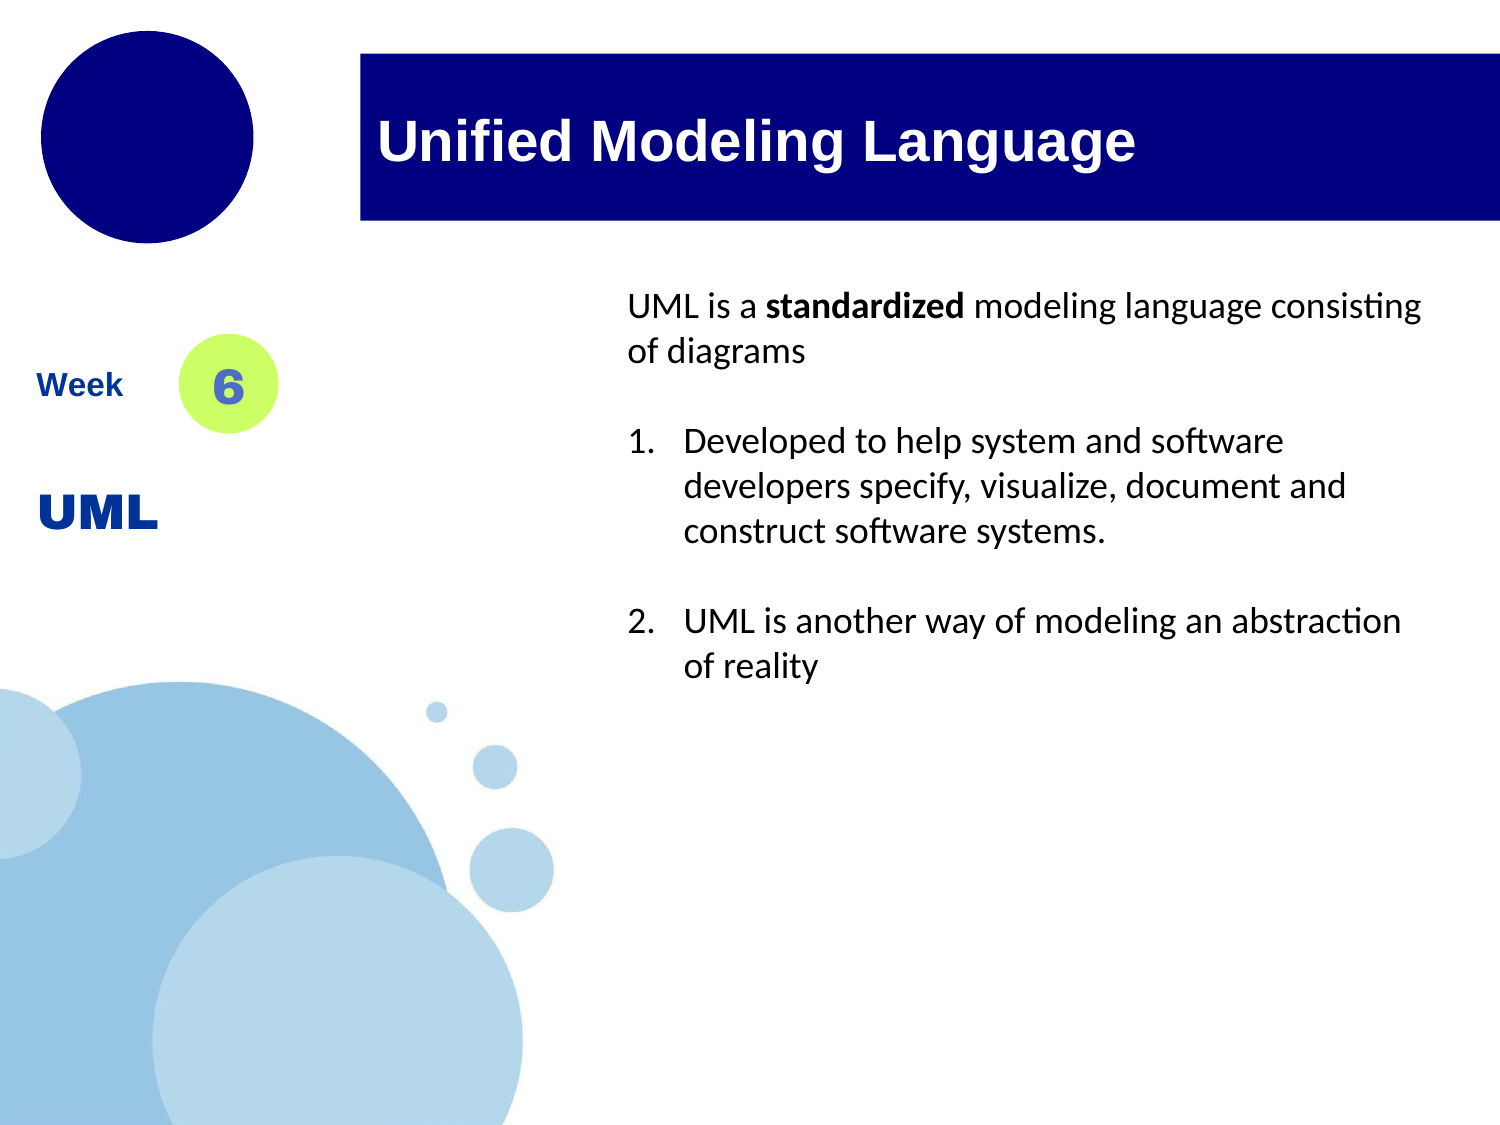

# Unified Modeling Language
UML is a standardized modeling language consisting of diagrams

Developed to help system and software developers specify, visualize, document and construct software systems.

UML is another way of modeling an abstraction of reality

6
Week
UML